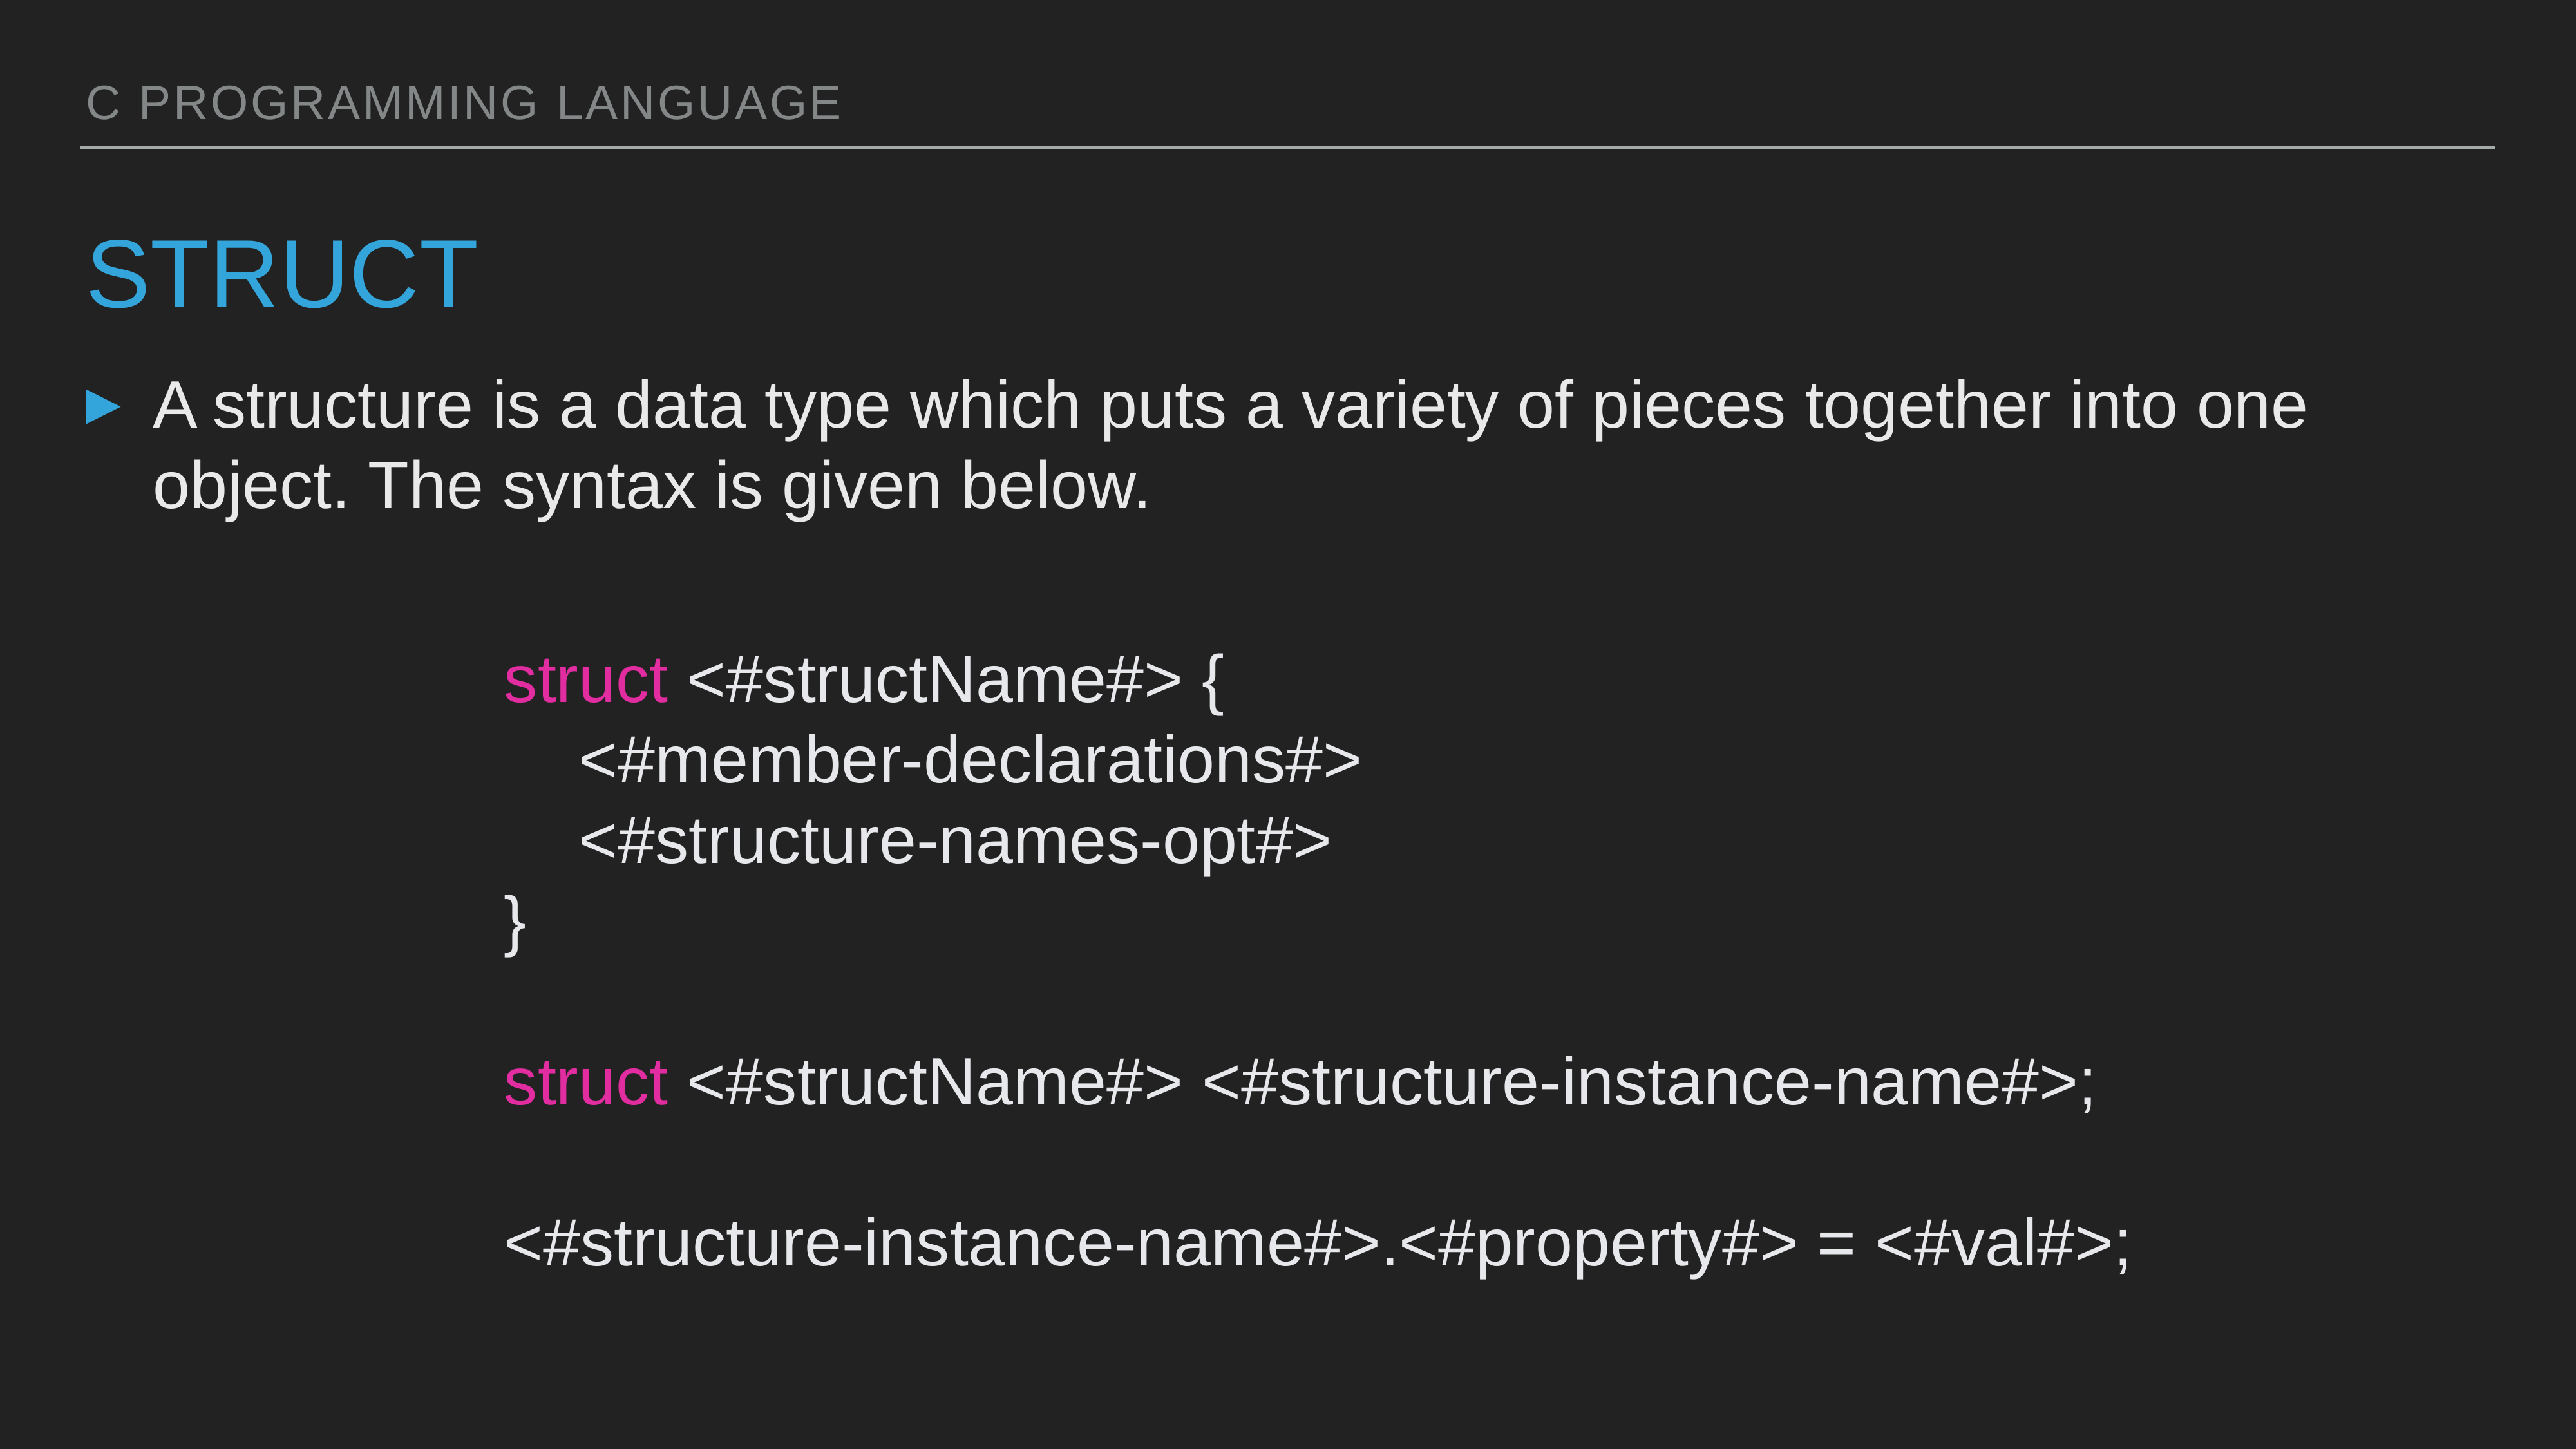

C programming language
# struct
A structure is a data type which puts a variety of pieces together into one object. The syntax is given below.
struct <#structName#> {
    <#member-declarations#>
    <#structure-names-opt#>
}

struct <#structName#> <#structure-instance-name#>;

<#structure-instance-name#>.<#property#> = <#val#>;